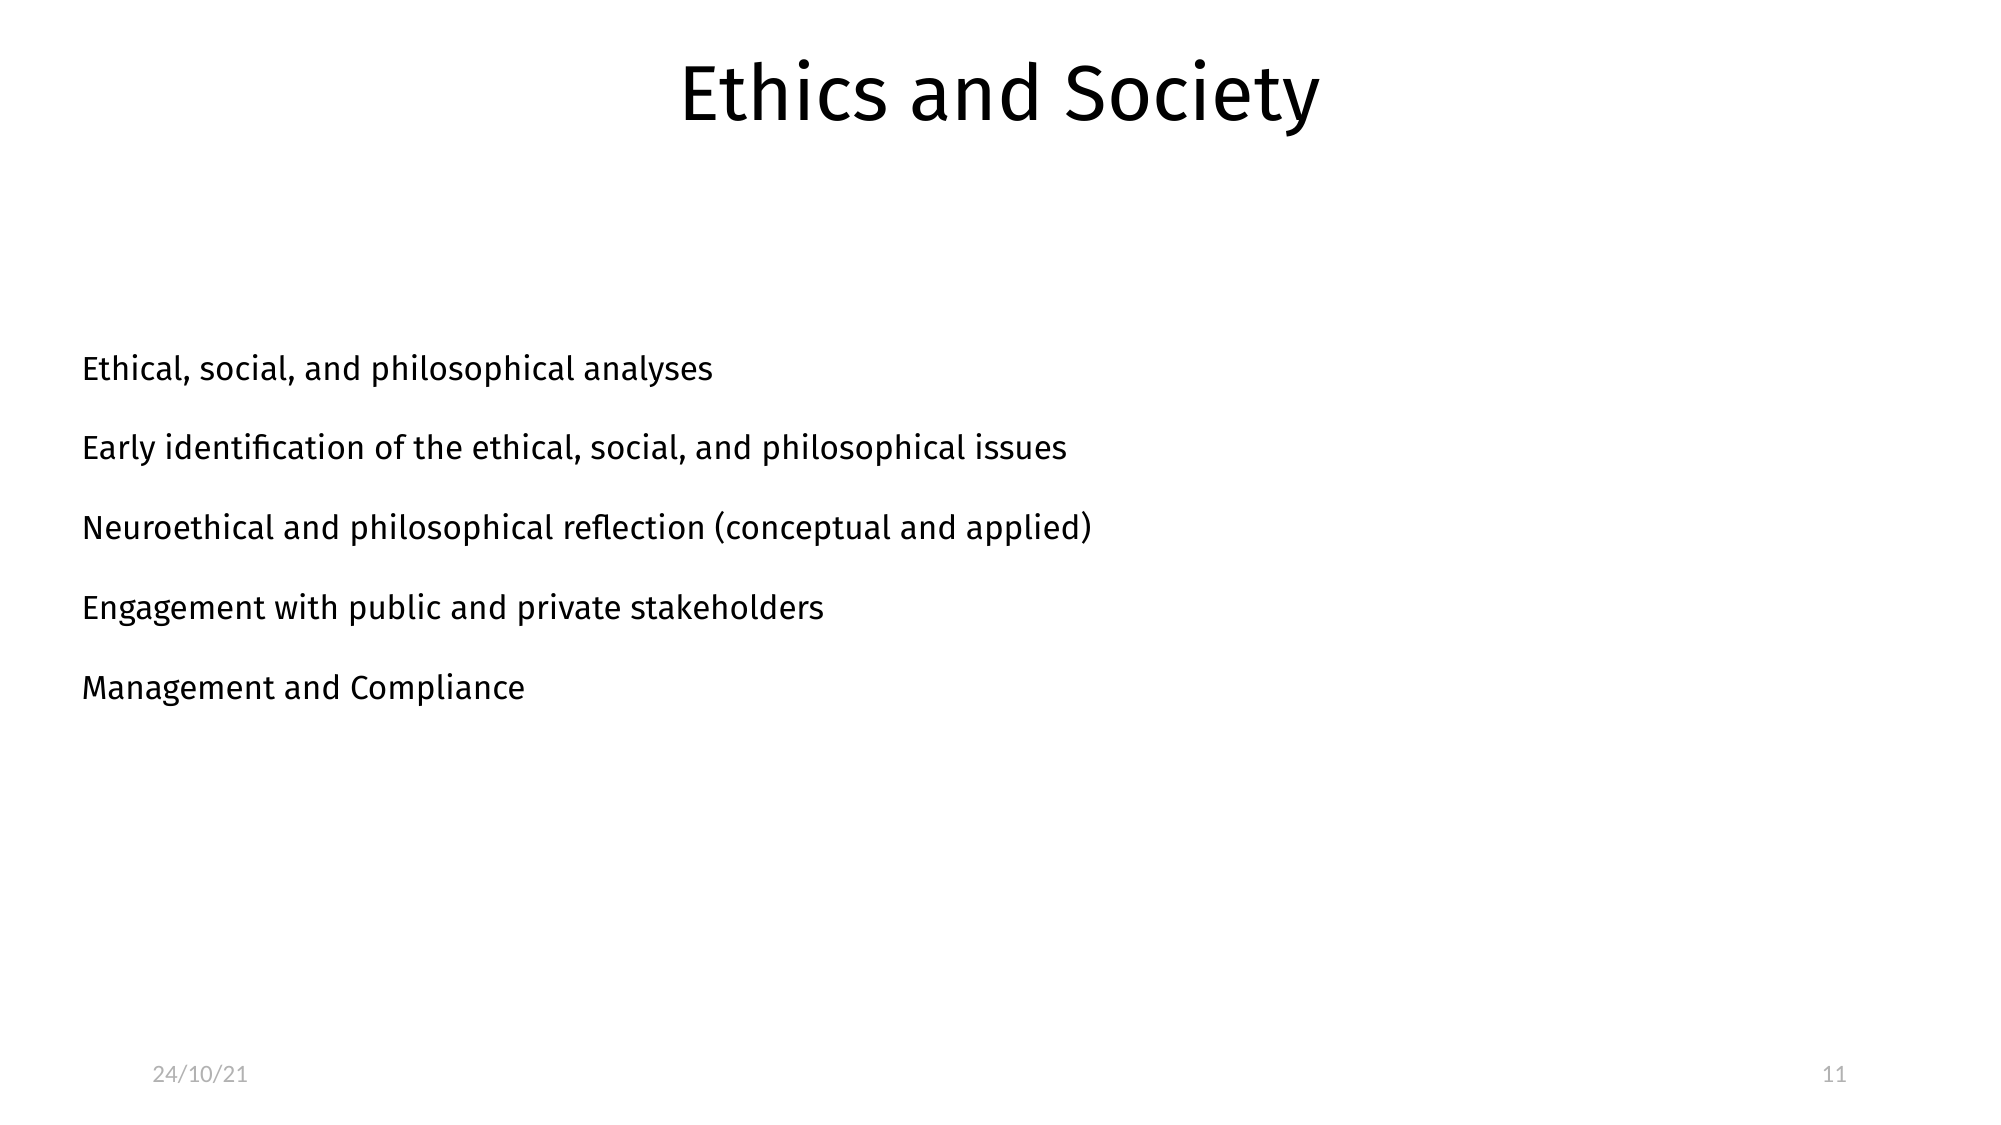

# Ethics and Society
Ethical, social, and philosophical analyses

Early identification of the ethical, social, and philosophical issues

Neuroethical and philosophical reflection (conceptual and applied)

Engagement with public and private stakeholders

Management and Compliance

24/10/21

11